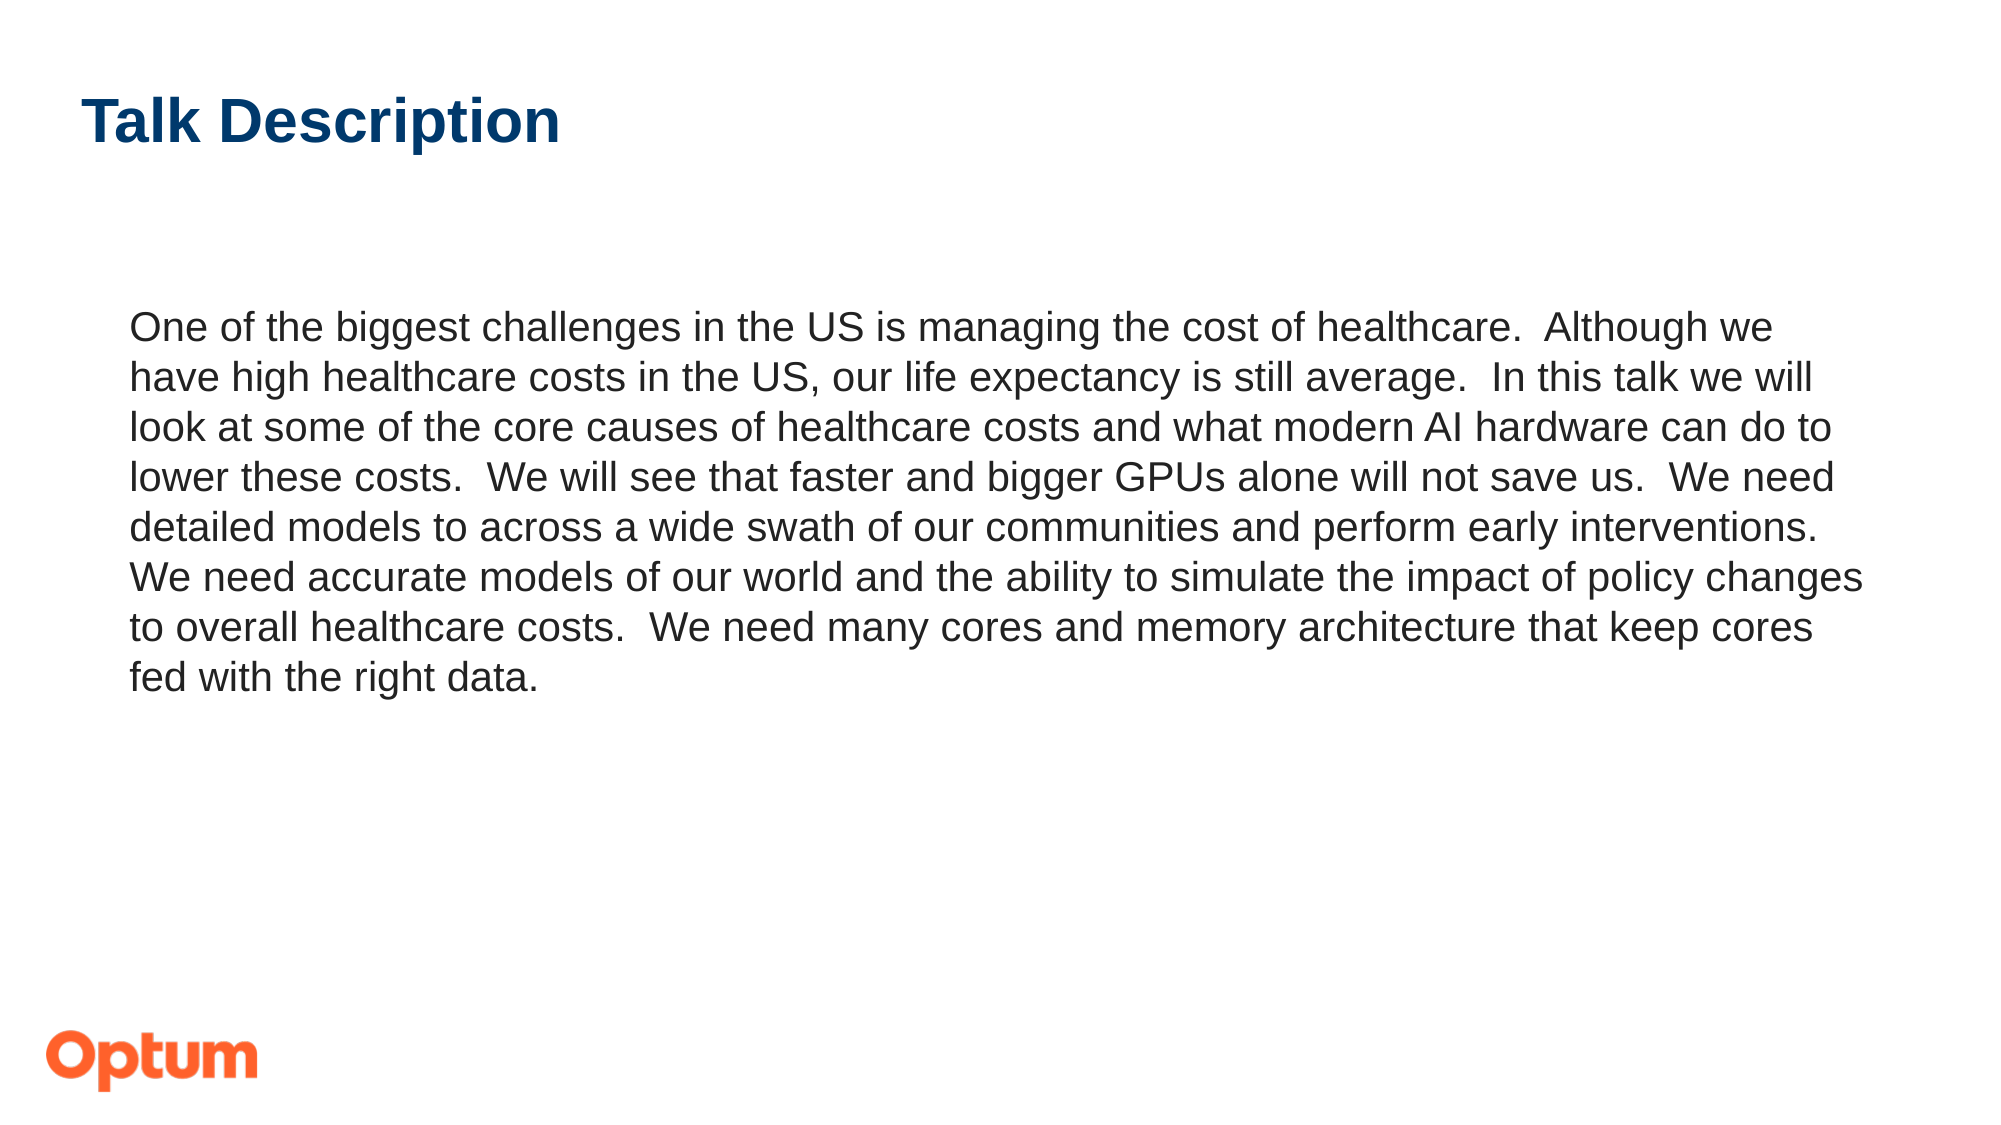

# Talk Description
One of the biggest challenges in the US is managing the cost of healthcare.  Although we have high healthcare costs in the US, our life expectancy is still average.  In this talk we will look at some of the core causes of healthcare costs and what modern AI hardware can do to lower these costs.  We will see that faster and bigger GPUs alone will not save us.  We need detailed models to across a wide swath of our communities and perform early interventions.  We need accurate models of our world and the ability to simulate the impact of policy changes to overall healthcare costs.  We need many cores and memory architecture that keep cores fed with the right data.